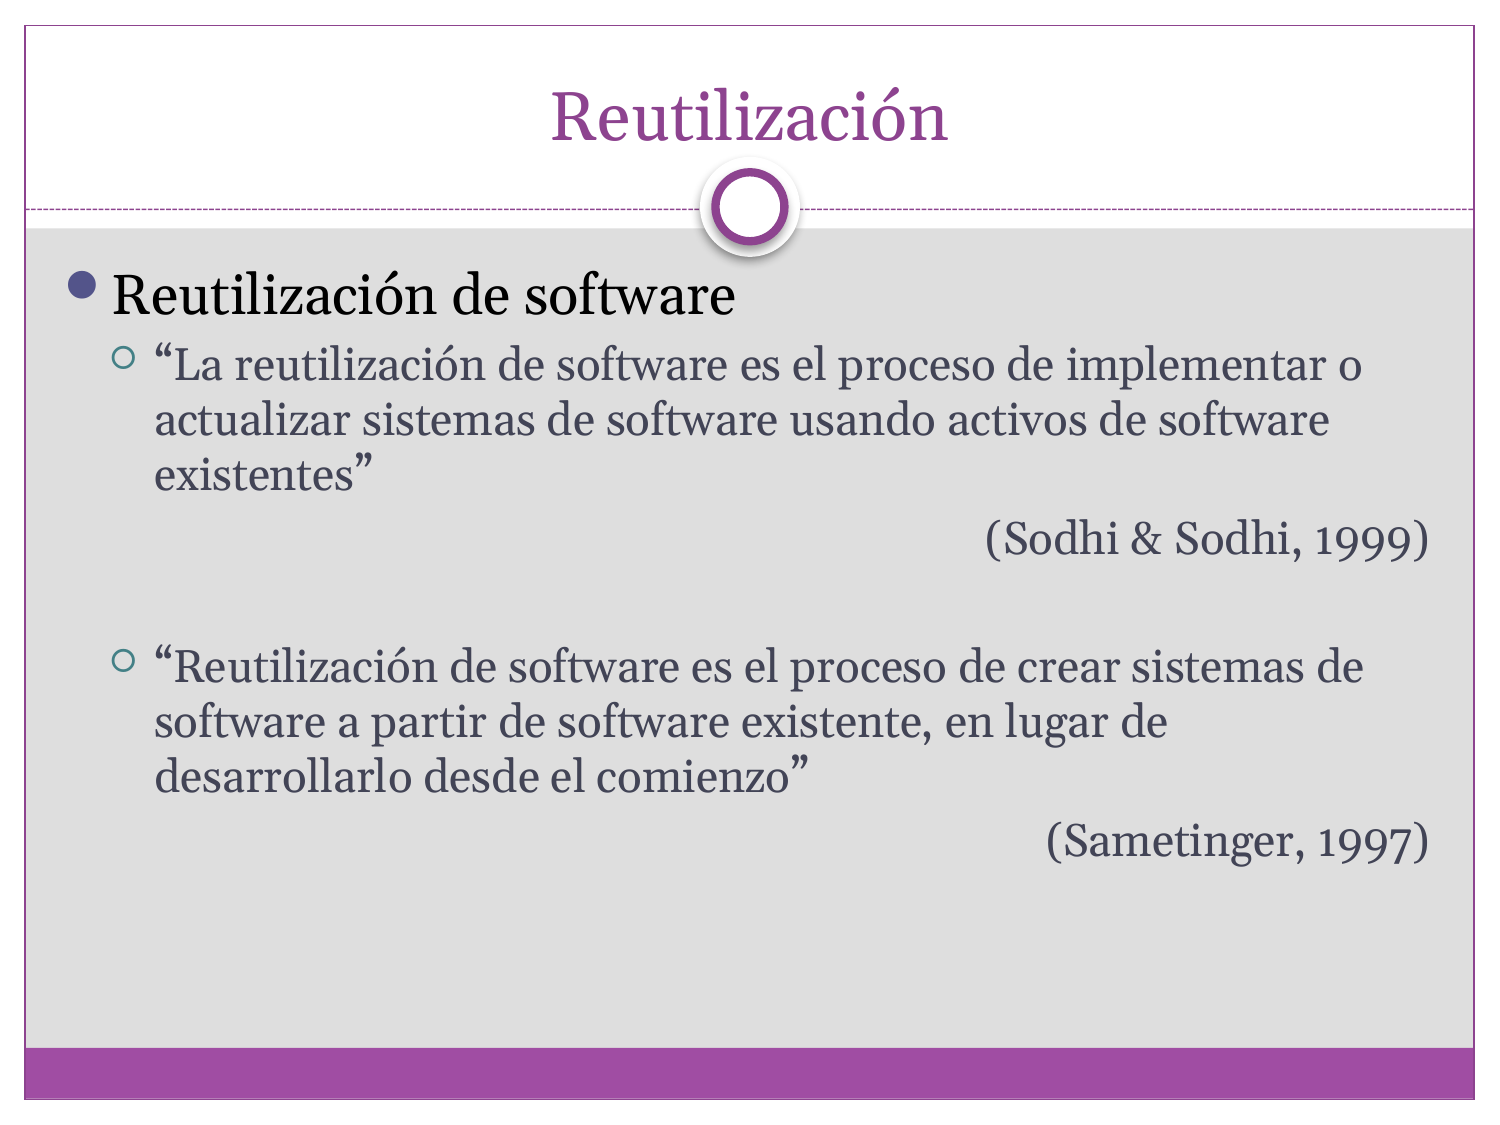

# Reutilización
Reutilización de software
“La reutilización de software es el proceso de implementar o actualizar sistemas de software usando activos de software existentes”
(Sodhi & Sodhi, 1999)

“Reutilización de software es el proceso de crear sistemas de software a partir de software existente, en lugar de desarrollarlo desde el comienzo”
(Sametinger, 1997)